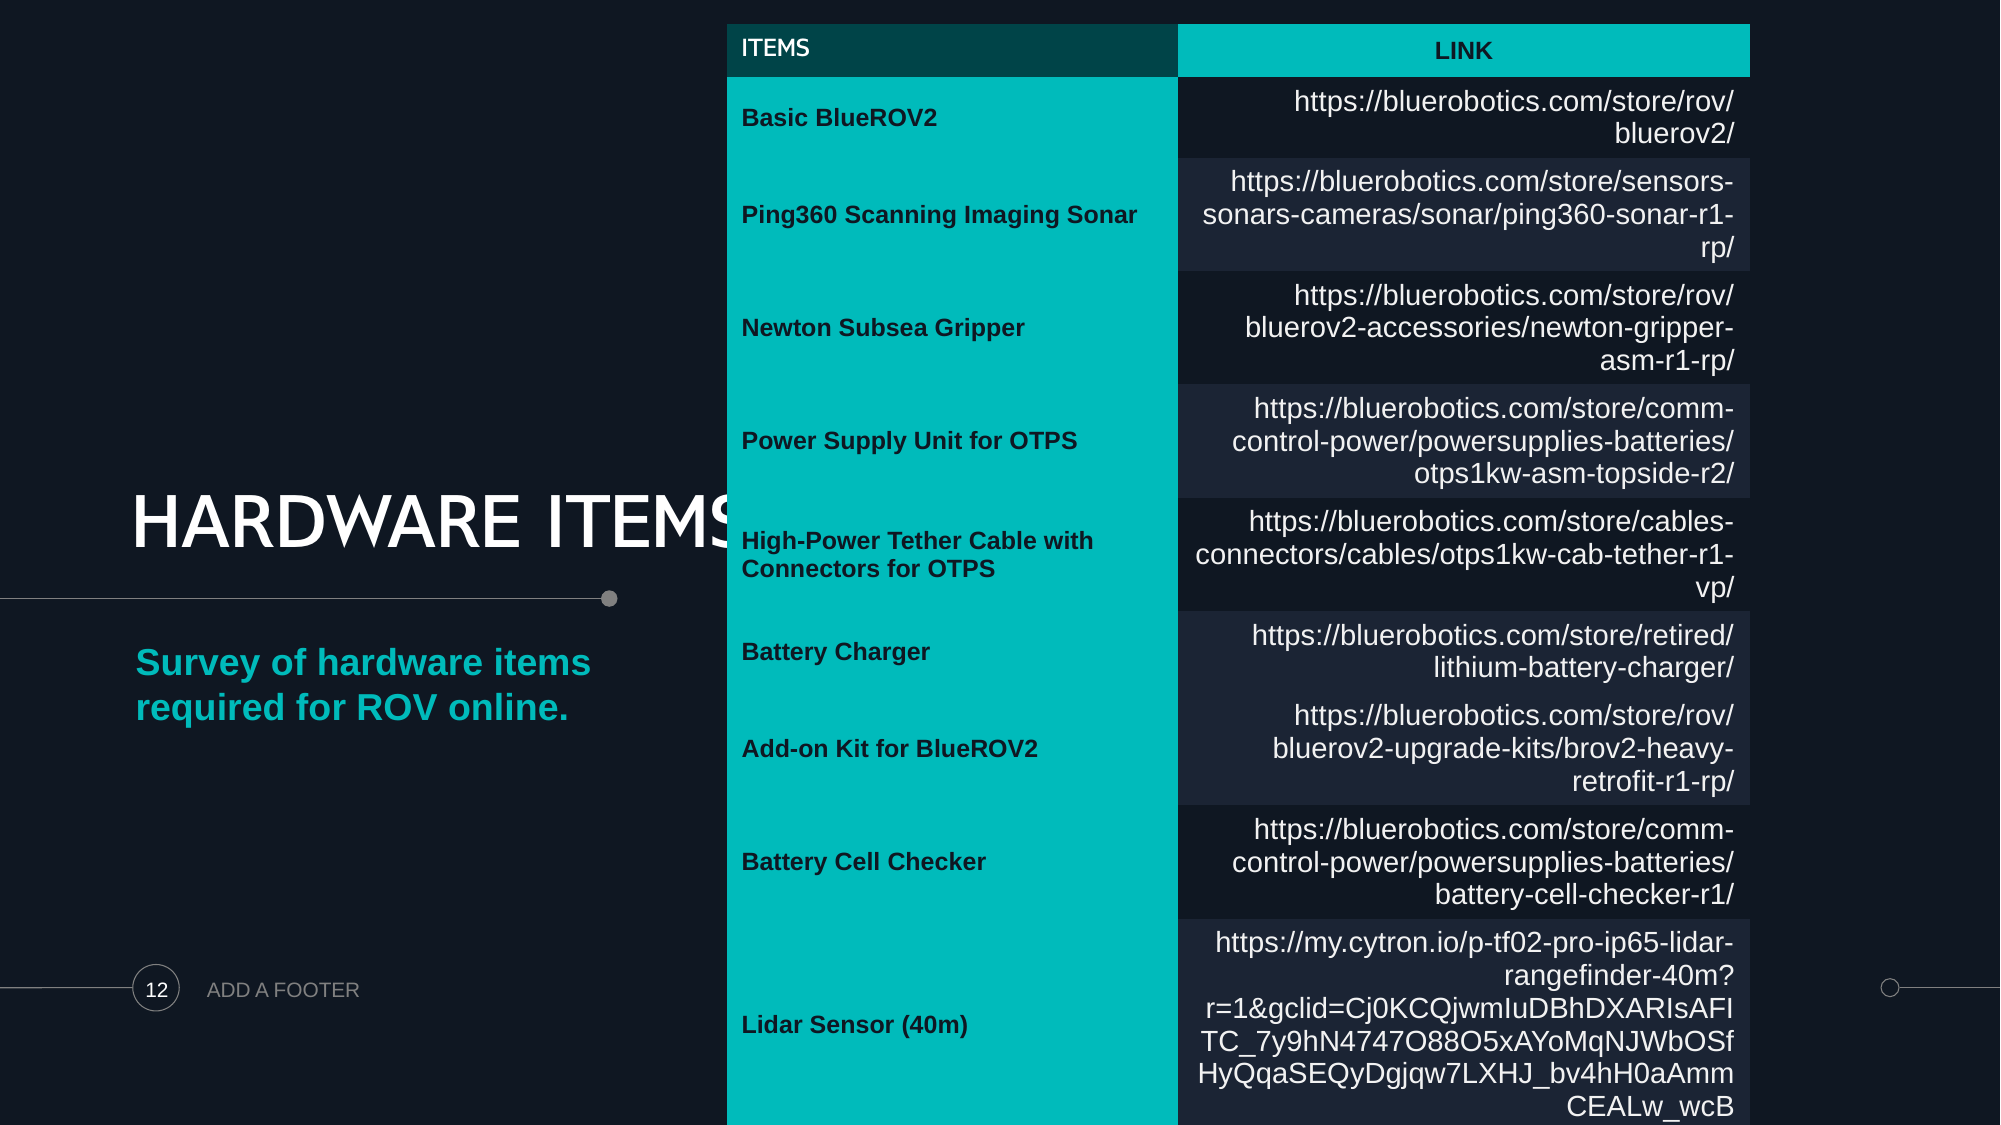

| ITEMS | LINK |
| --- | --- |
| Basic BlueROV2 | https://bluerobotics.com/store/rov/bluerov2/ |
| Ping360 Scanning Imaging Sonar | https://bluerobotics.com/store/sensors-sonars-cameras/sonar/ping360-sonar-r1-rp/ |
| Newton Subsea Gripper | https://bluerobotics.com/store/rov/bluerov2-accessories/newton-gripper-asm-r1-rp/ |
| Power Supply Unit for OTPS | https://bluerobotics.com/store/comm-control-power/powersupplies-batteries/otps1kw-asm-topside-r2/ |
| High-Power Tether Cable with Connectors for OTPS | https://bluerobotics.com/store/cables-connectors/cables/otps1kw-cab-tether-r1-vp/ |
| Battery Charger | https://bluerobotics.com/store/retired/lithium-battery-charger/ |
| Add-on Kit for BlueROV2 | https://bluerobotics.com/store/rov/bluerov2-upgrade-kits/brov2-heavy-retrofit-r1-rp/ |
| Battery Cell Checker | https://bluerobotics.com/store/comm-control-power/powersupplies-batteries/battery-cell-checker-r1/ |
| Lidar Sensor (40m) | https://my.cytron.io/p-tf02-pro-ip65-lidar-rangefinder-40m?r=1&gclid=Cj0KCQjwmIuDBhDXARIsAFITC\_7y9hN4747O88O5xAYoMqNJWbOSfHyQqaSEQyDgjqw7LXHJ\_bv4hH0aAmmCEALw\_wcB |
# HARDWARE ITEMS
Survey of hardware items required for ROV online.
ADD A FOOTER
12